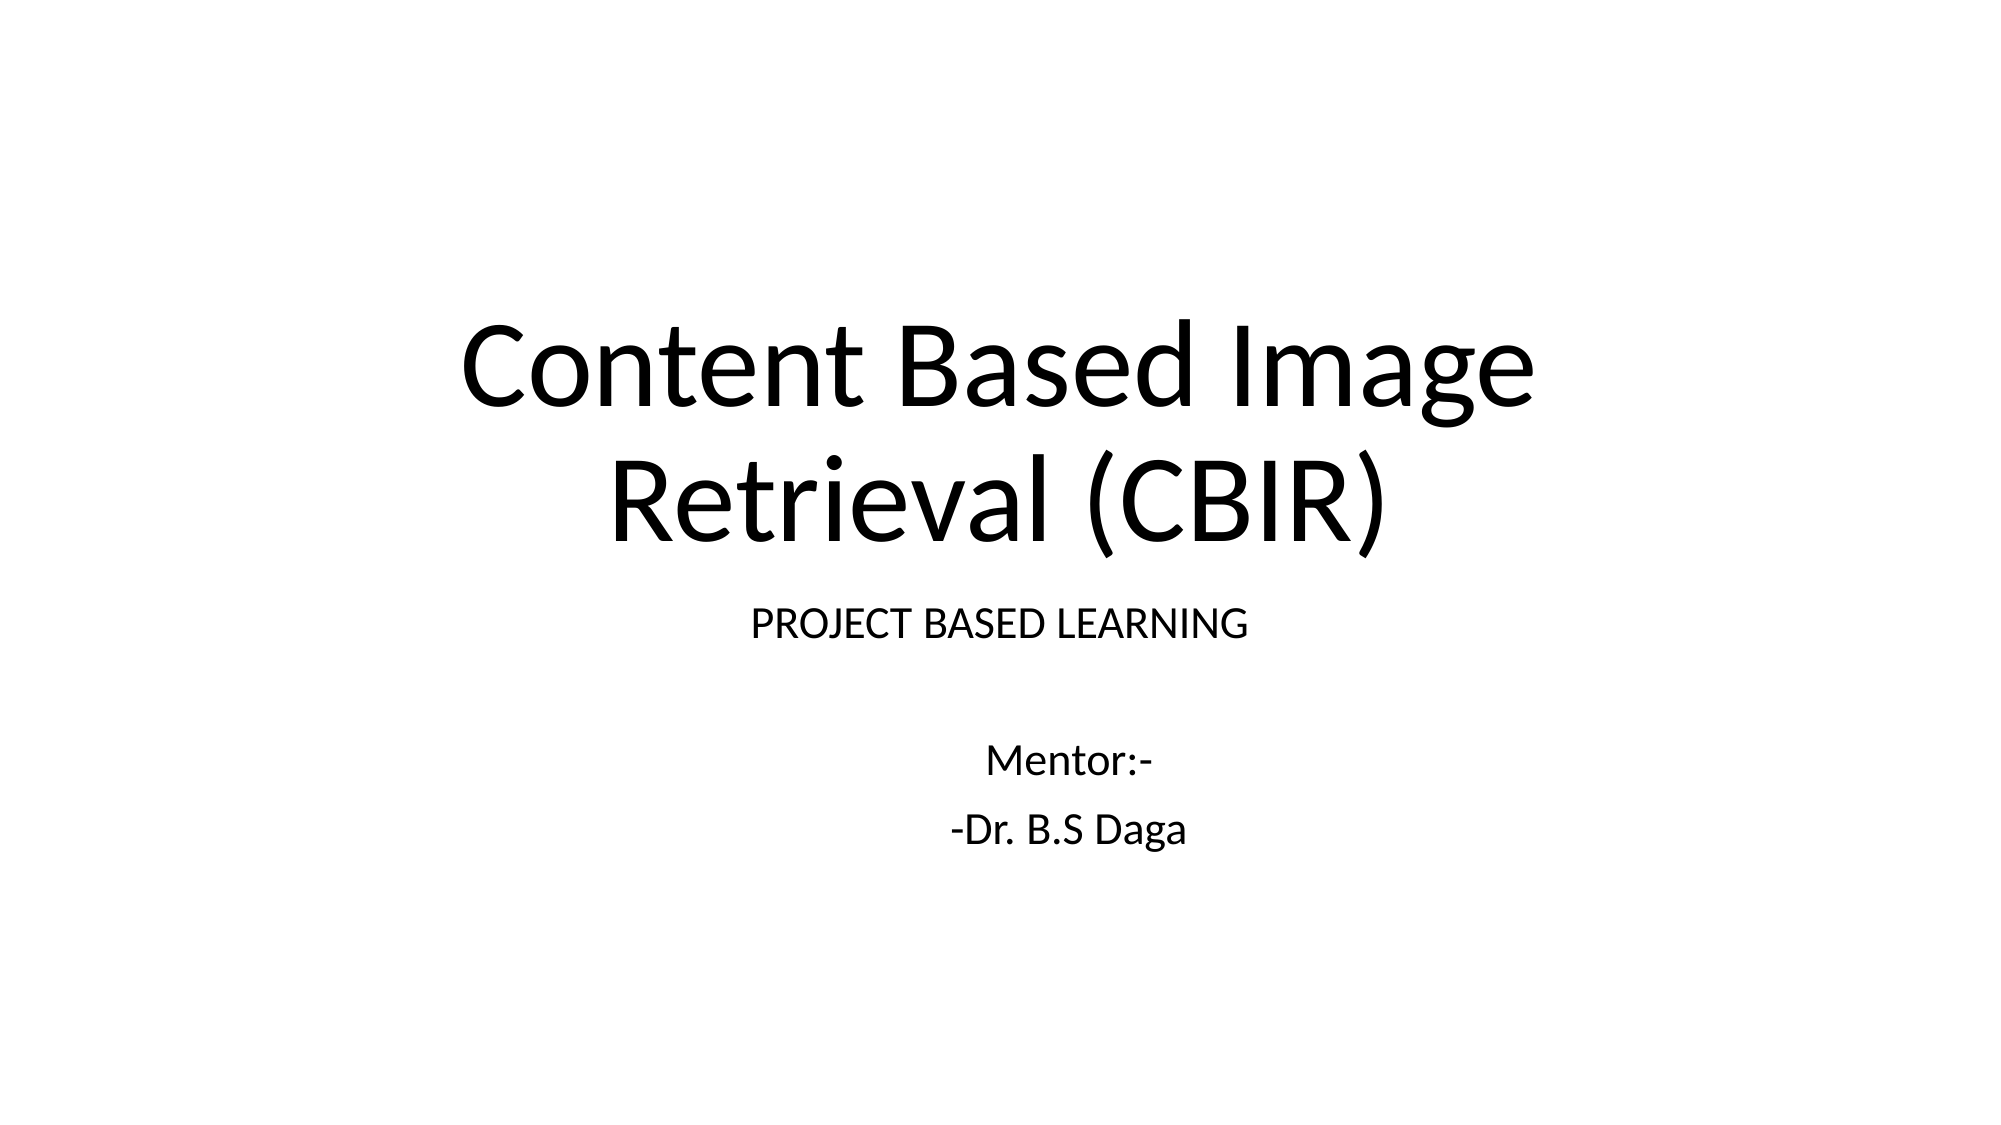

# Content Based Image Retrieval (CBIR)
PROJECT BASED LEARNING

							Mentor:-
							-Dr. B.S Daga